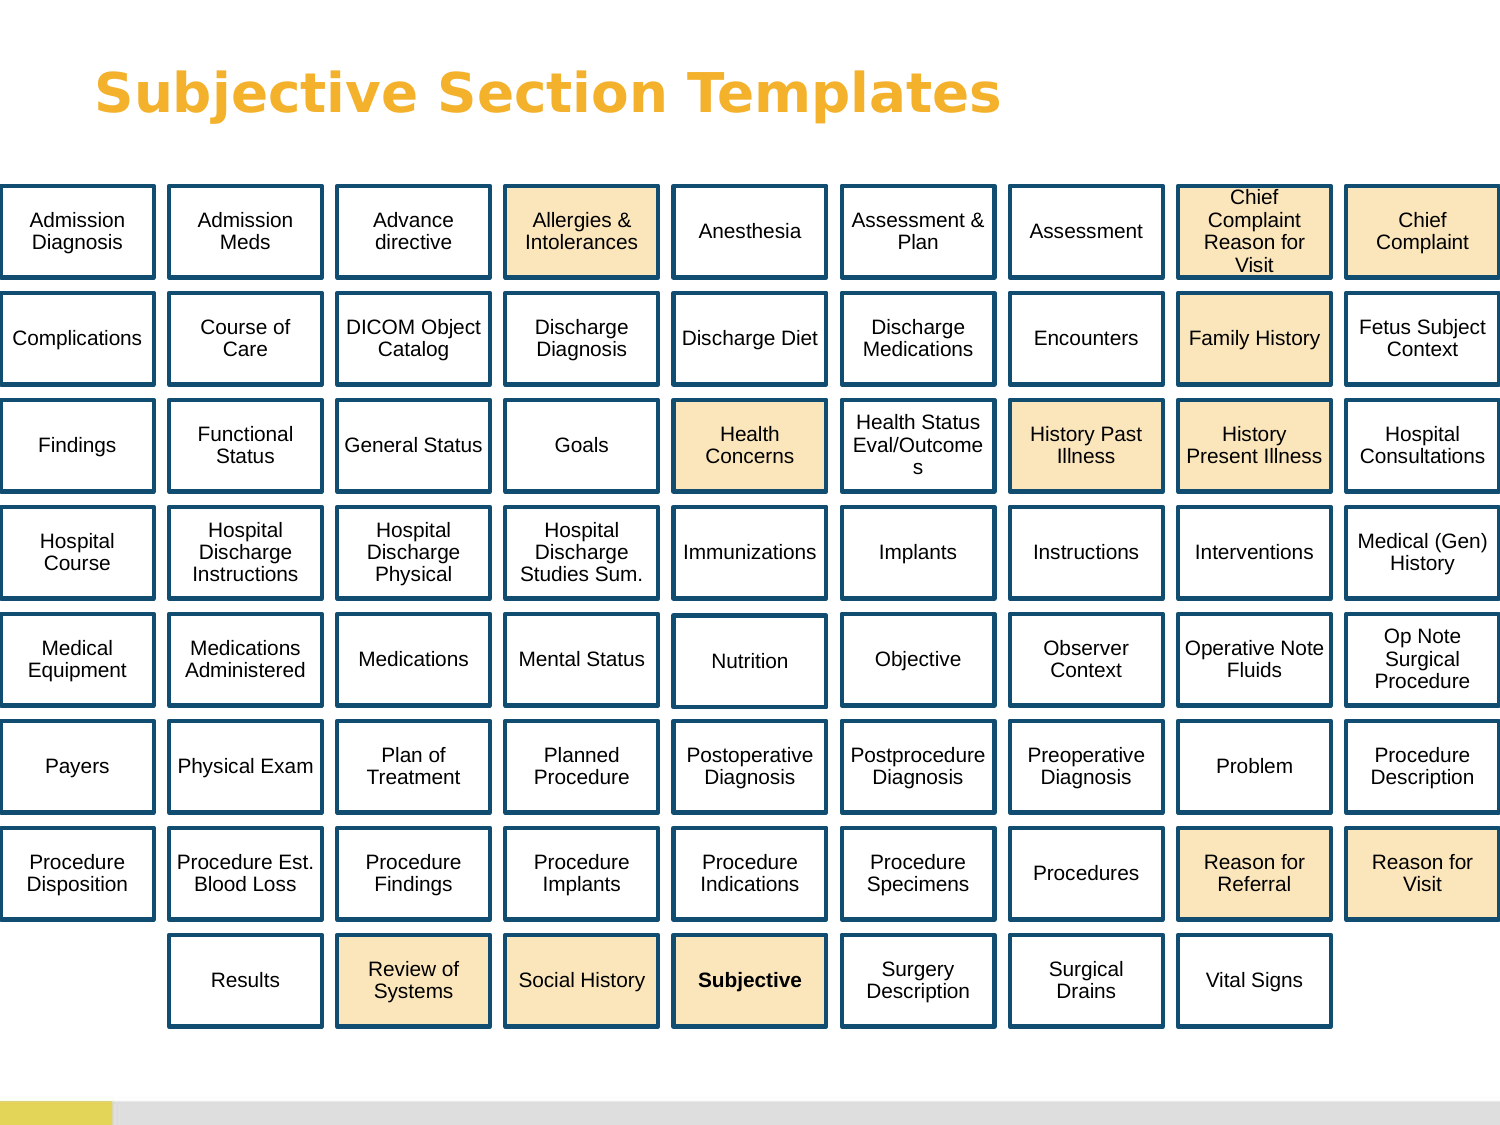

# Subjective Section Templates
Admission Diagnosis
Admission Meds
Advance directive
Allergies & Intolerances
Anesthesia
Assessment & Plan
Assessment
Chief Complaint Reason for Visit
Chief Complaint
Complications
Course of Care
DICOM Object Catalog
Discharge Diagnosis
Discharge Diet
Discharge Medications
Encounters
Family History
Fetus Subject Context
Findings
Functional Status
General Status
Goals
Health Concerns
Health Status Eval/Outcomes
History Past Illness
History Present Illness
Hospital Consultations
Hospital Course
Hospital Discharge Instructions
Hospital Discharge Physical
Hospital Discharge Studies Sum.
Immunizations
Implants
Instructions
Interventions
Medical (Gen) History
Medical Equipment
Medications Administered
Medications
Mental Status
Nutrition
Objective
Observer Context
Operative Note Fluids
Op Note Surgical Procedure
Payers
Physical Exam
Plan of Treatment
Planned Procedure
Postoperative Diagnosis
Postprocedure Diagnosis
Preoperative Diagnosis
Problem
Procedure Description
Procedure Disposition
Procedure Est. Blood Loss
Procedure Findings
Procedure Implants
Procedure Indications
Procedure Specimens
Procedures
Reason for Referral
Reason for Visit
Results
Review of Systems
Social History
Subjective
Surgery Description
Surgical Drains
Vital Signs